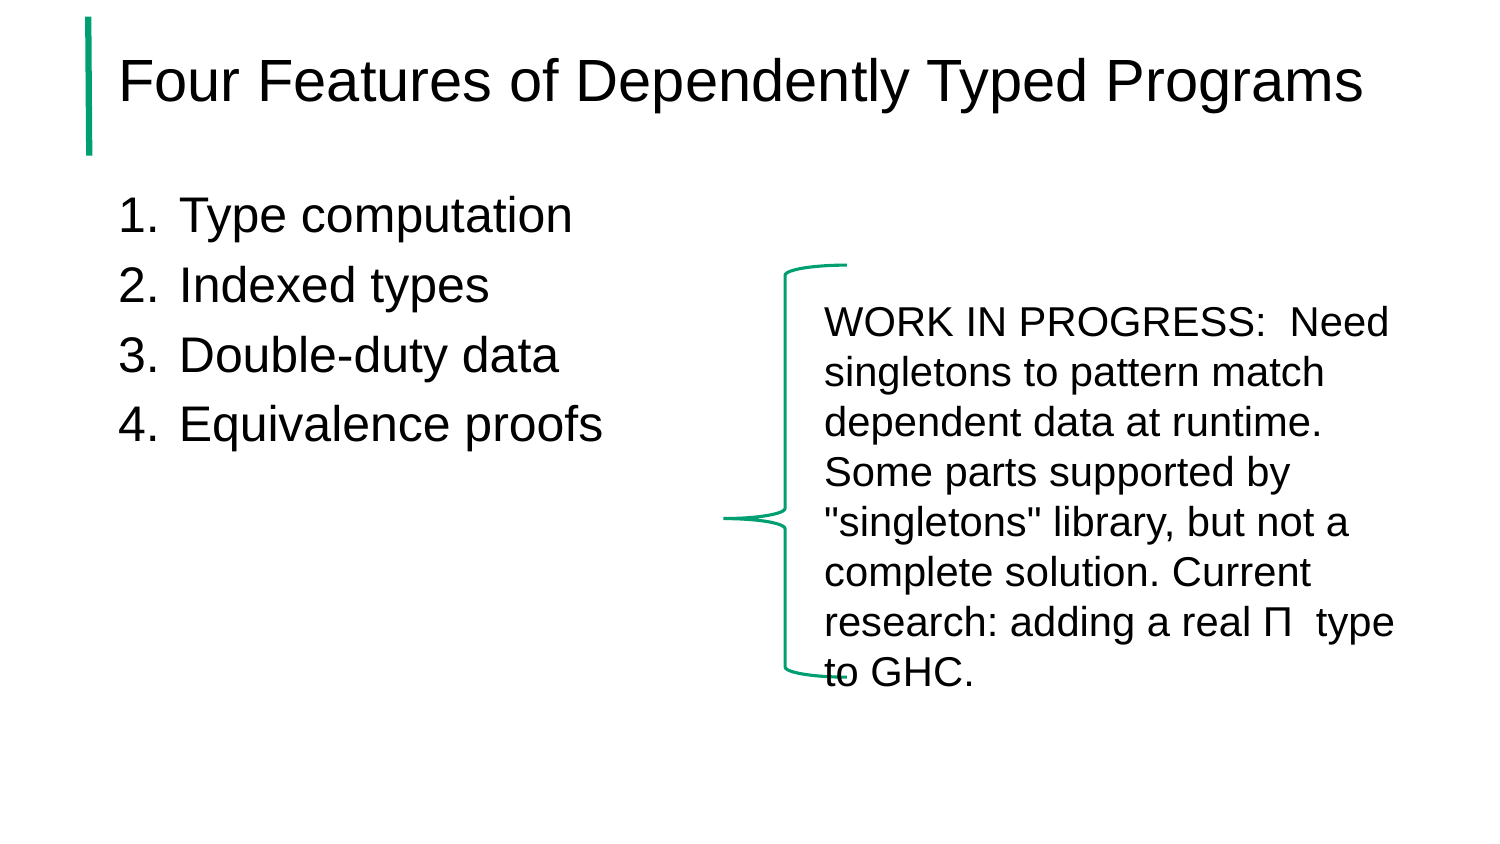

# Four Features of Dependently Typed Programs
Type computation
Indexed types
Double-duty data
Equivalence proofs

WORK IN PROGRESS:  Need singletons to pattern match dependent data at runtime. Some parts supported by "singletons" library, but not a complete solution. Current research: adding a real Π  type to GHC.